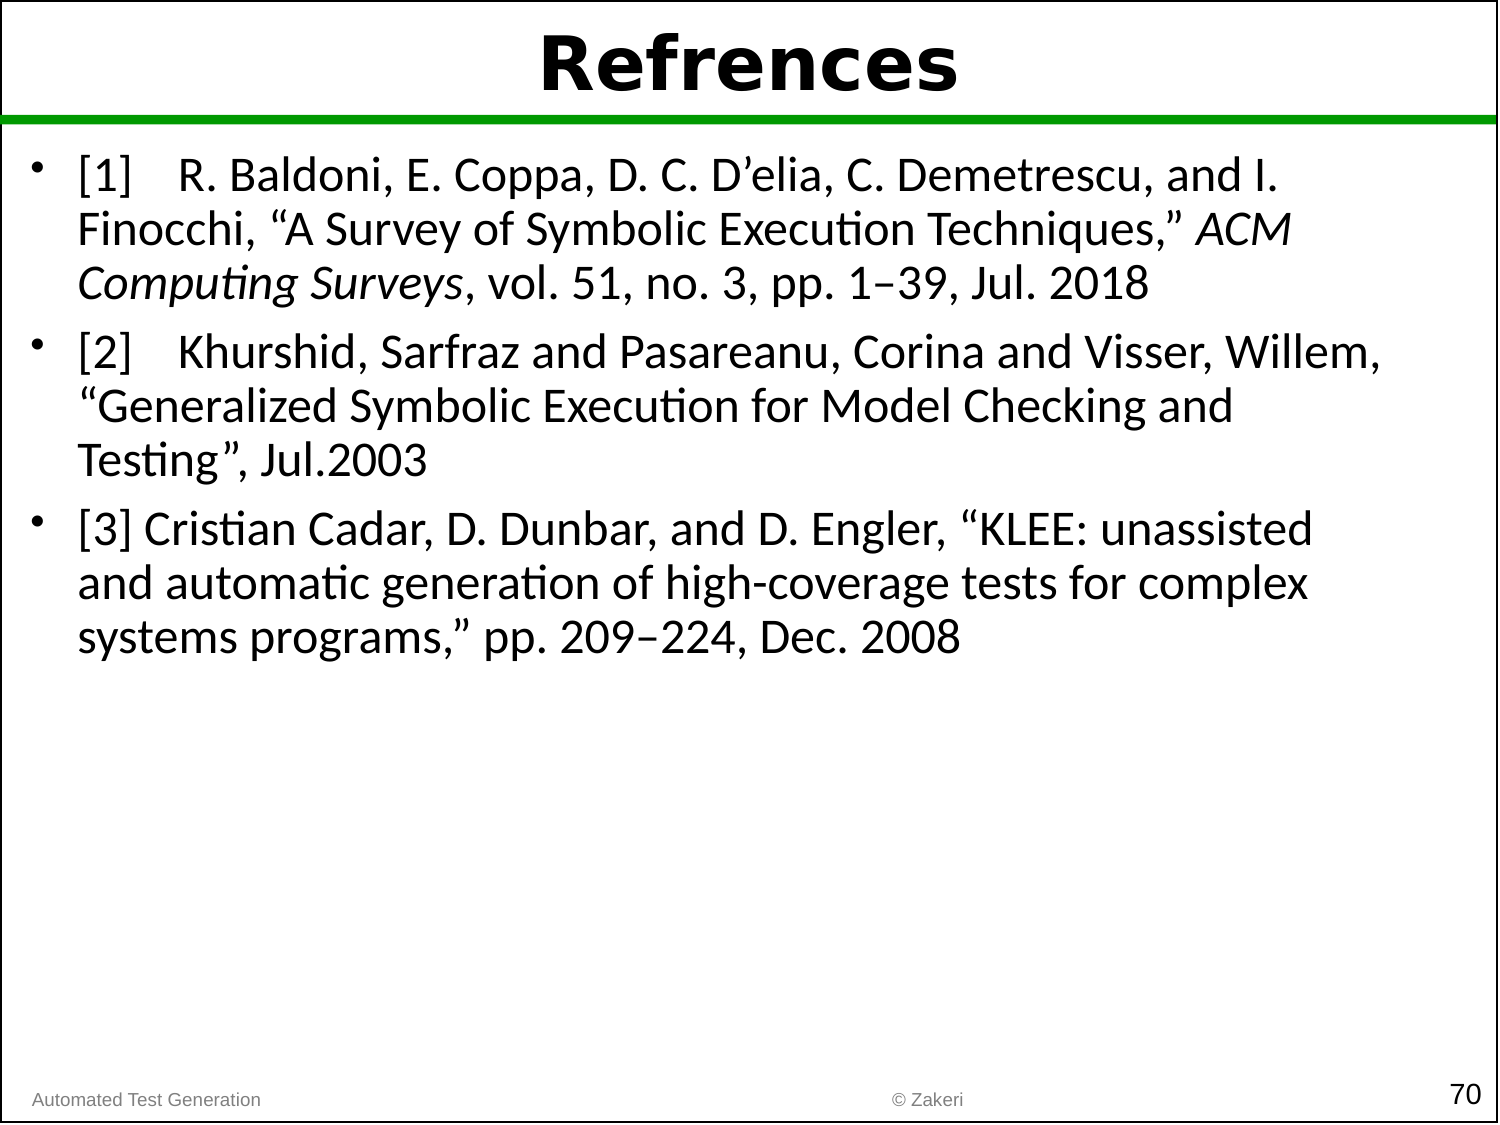

# Refrences
[1]    R. Baldoni, E. Coppa, D. C. D’elia, C. Demetrescu, and I. Finocchi, “A Survey of Symbolic Execution Techniques,” ACM Computing Surveys, vol. 51, no. 3, pp. 1–39, Jul. 2018
[2]    Khurshid, Sarfraz and Pasareanu, Corina and Visser, Willem, “Generalized Symbolic Execution for Model Checking and Testing”, Jul.2003
[3] Cristian Cadar, D. Dunbar, and D. Engler, “KLEE: unassisted and automatic generation of high-coverage tests for complex systems programs,” pp. 209–224, Dec. 2008

70
© Zakeri
Automated Test Generation